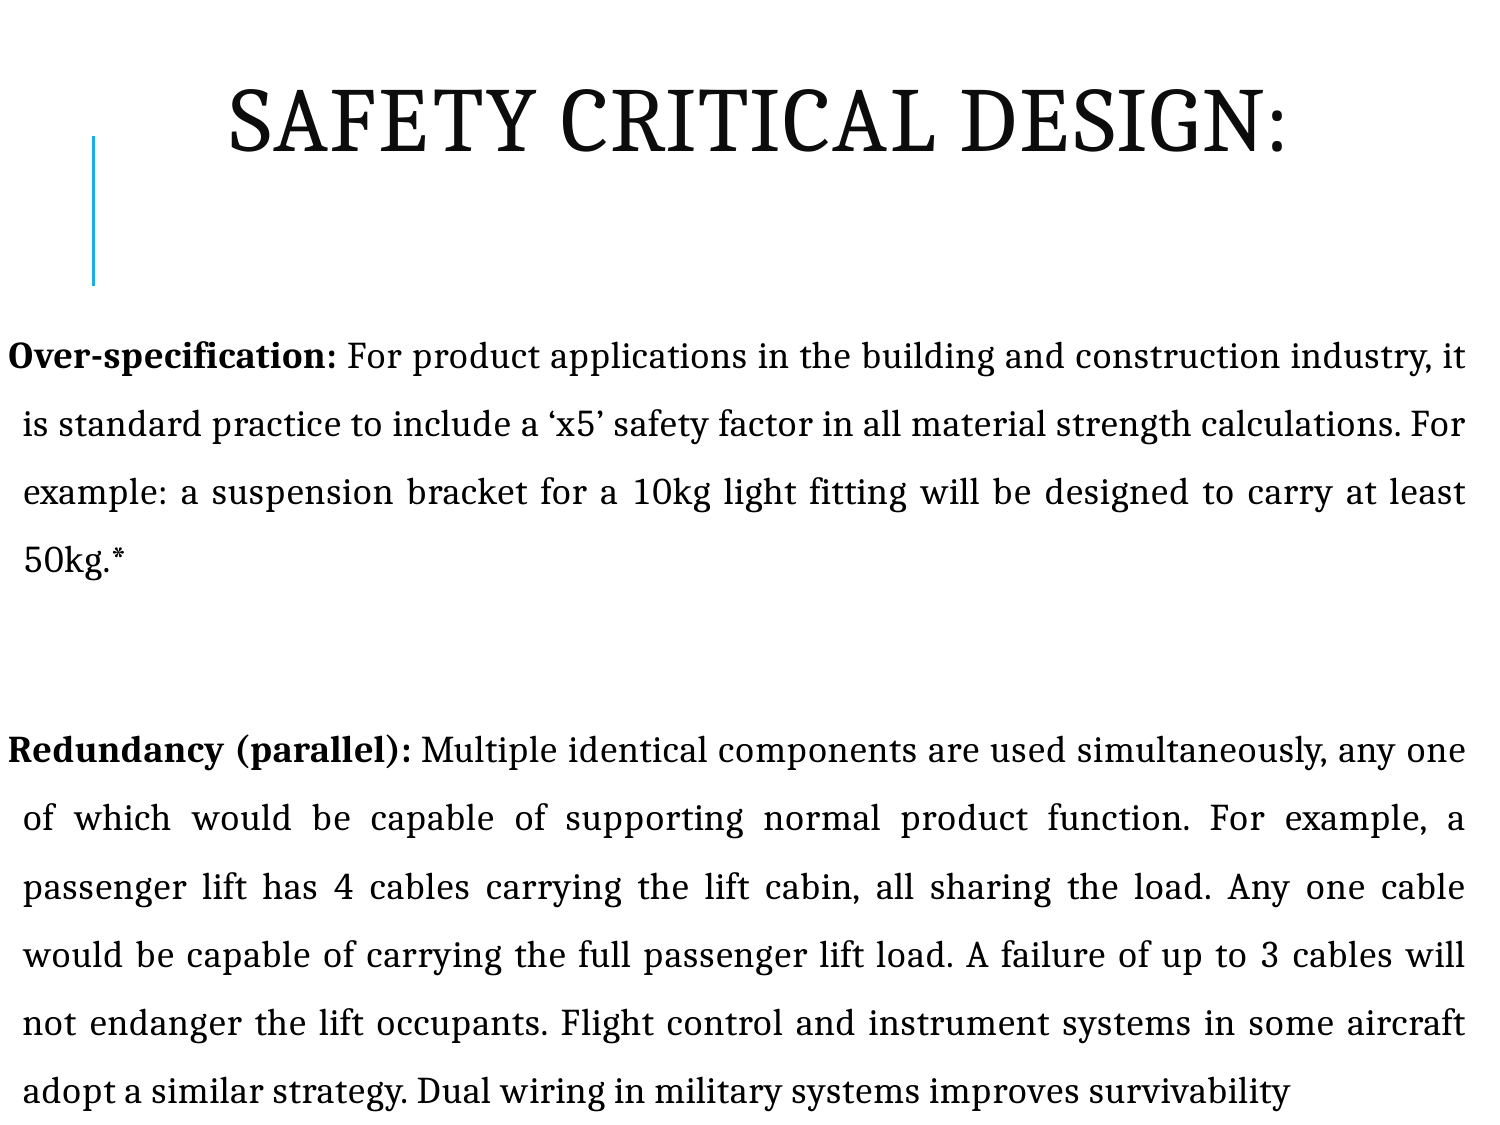

# SAFETY CRITICAL DESIGN:
Over-specification: For product applications in the building and construction industry, it is standard practice to include a ‘x5’ safety factor in all material strength calculations. For example: a suspension bracket for a 10kg light fitting will be designed to carry at least 50kg.*

Redundancy (parallel): Multiple identical components are used simultaneously, any one of which would be capable of supporting normal product function. For example, a passenger lift has 4 cables carrying the lift cabin, all sharing the load. Any one cable would be capable of carrying the full passenger lift load. A failure of up to 3 cables will not endanger the lift occupants. Flight control and instrument systems in some aircraft adopt a similar strategy. Dual wiring in military systems improves survivability